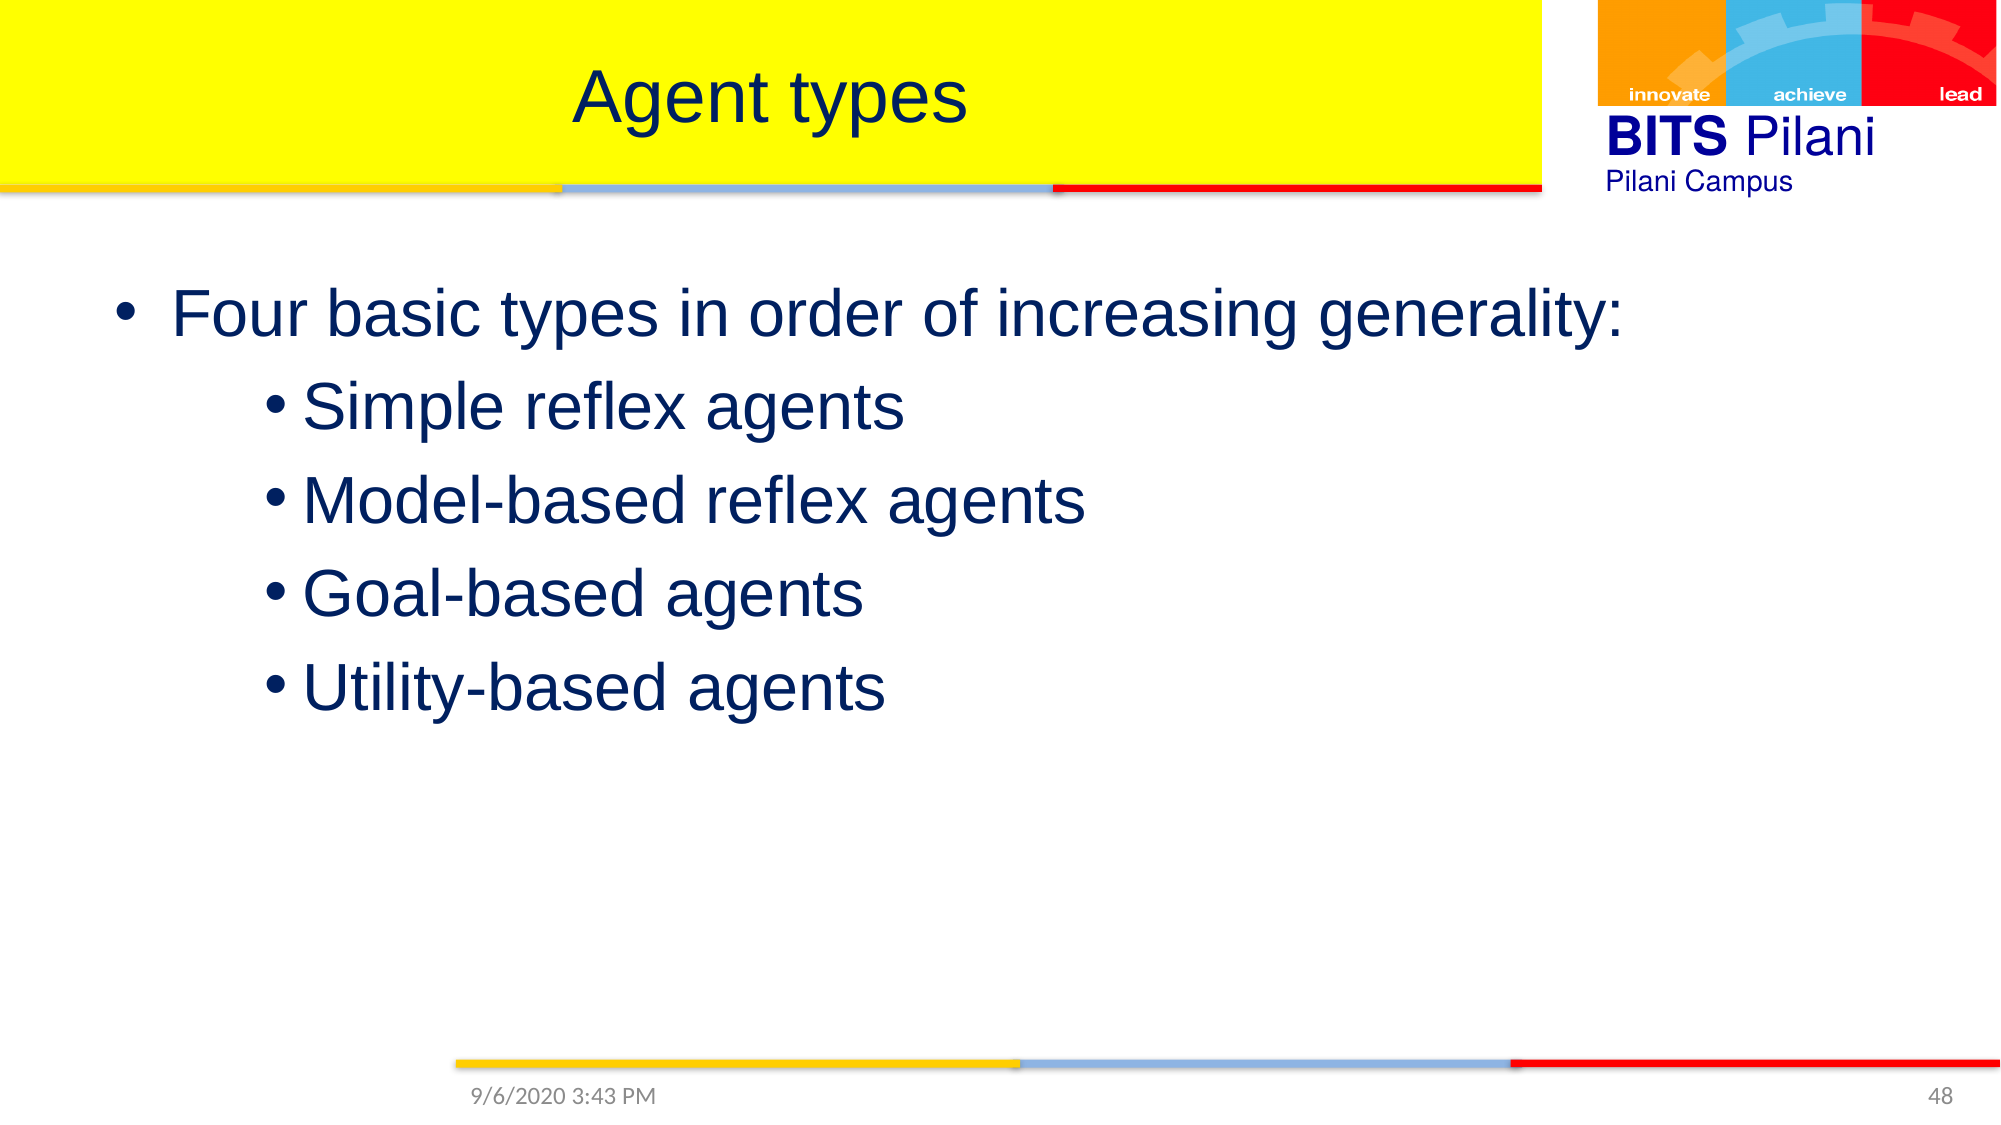

# Agent types
Four basic types in order of increasing generality:
Simple reflex agents
Model-based reflex agents
Goal-based agents
Utility-based agents
9/6/2020 3:43 PM
48